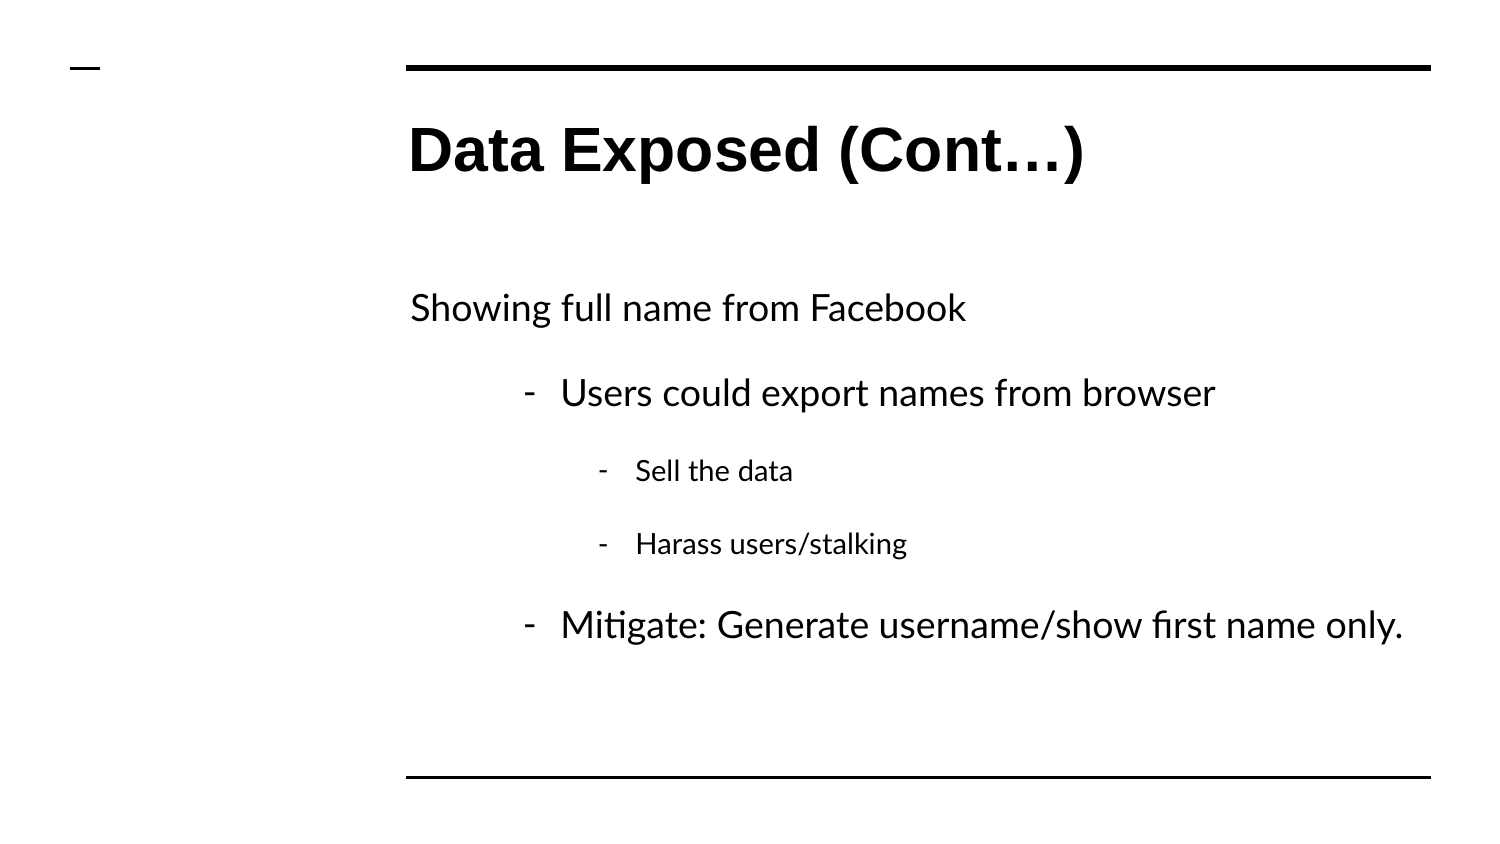

# Data Exposed (Cont…)
Showing full name from Facebook
Users could export names from browser
Sell the data
Harass users/stalking
Mitigate: Generate username/show first name only.